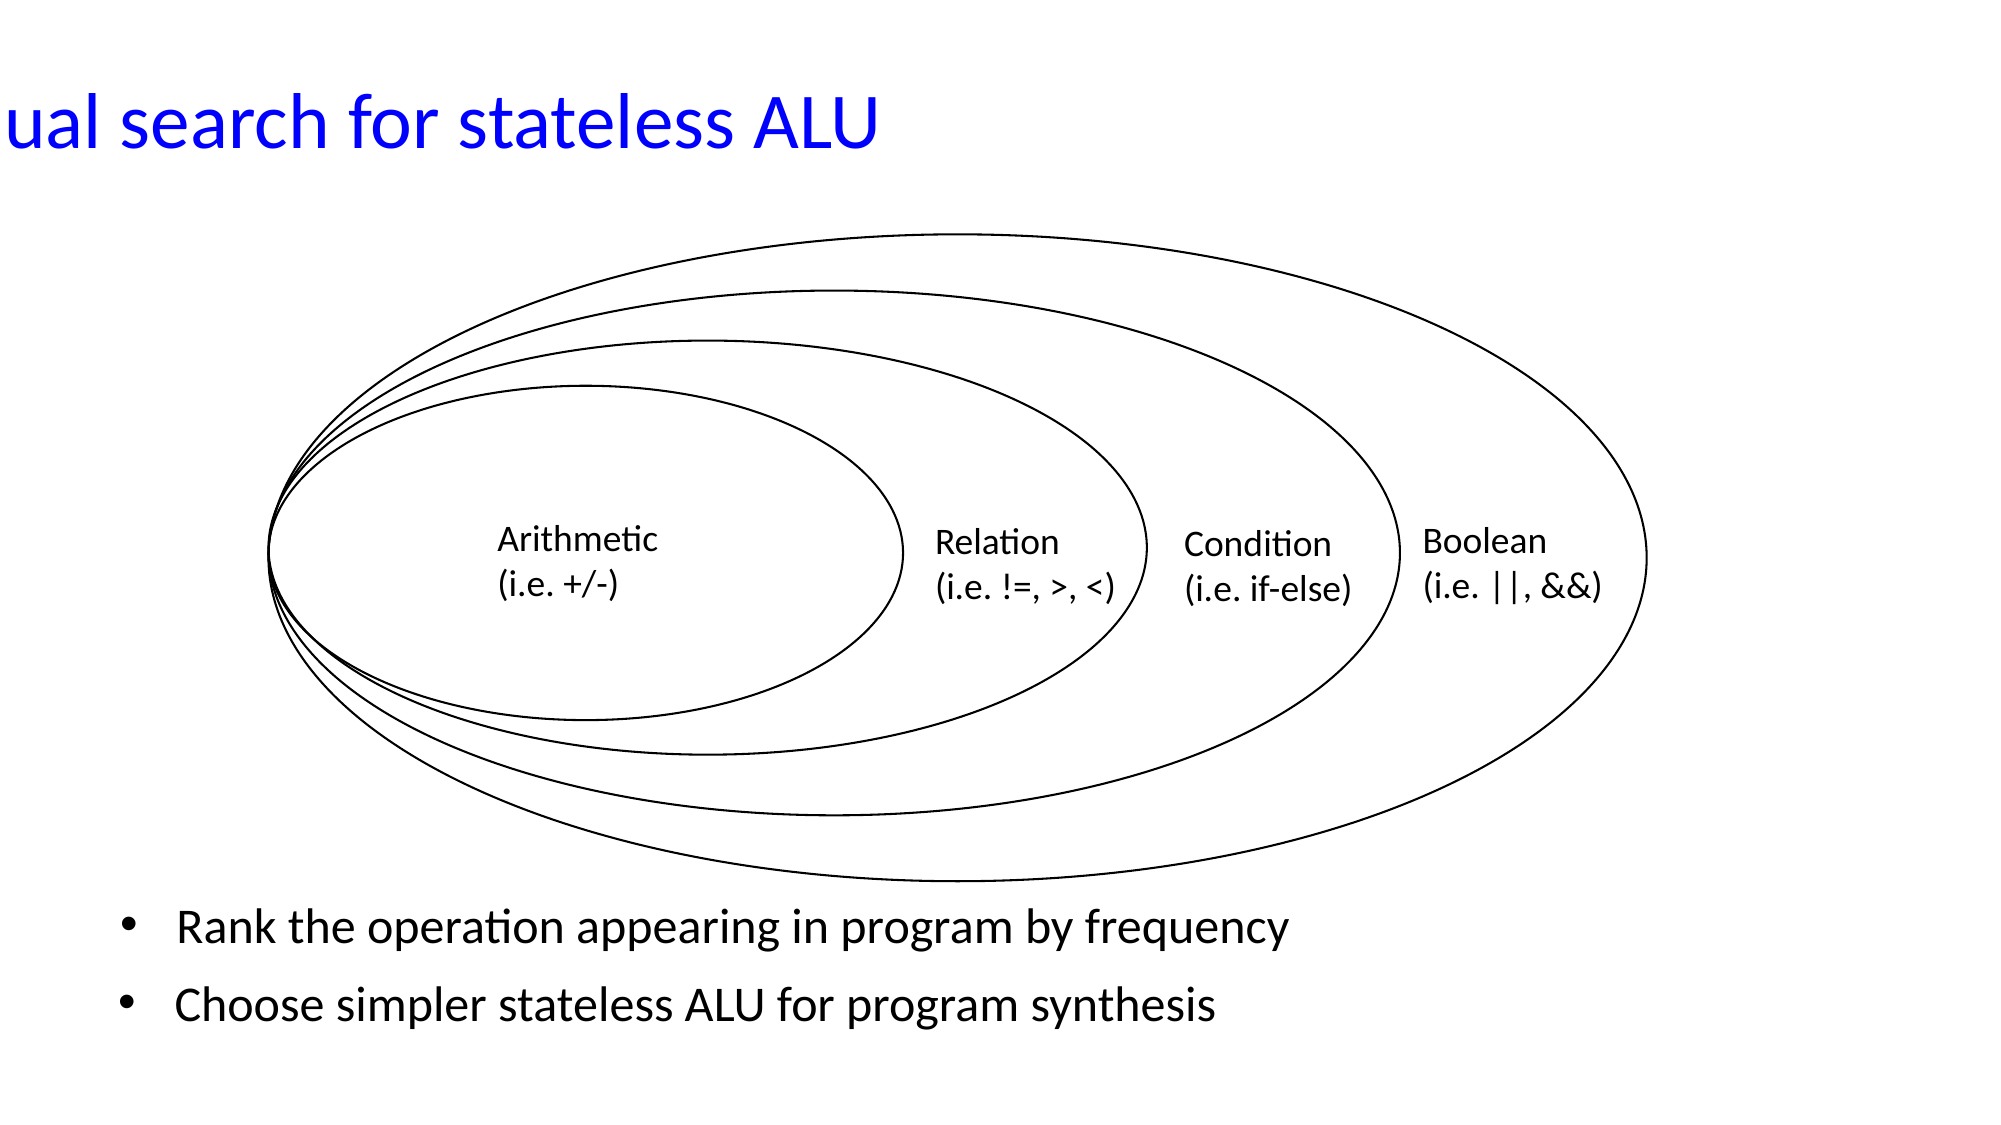

Gradual search for stateless ALU

Arithmetic
(i.e. +/-)
Boolean
(i.e. ||, &&)
Relation
(i.e. !=, >, <)
Condition
(i.e. if-else)
Rank the operation appearing in program by frequency
Choose simpler stateless ALU for program synthesis